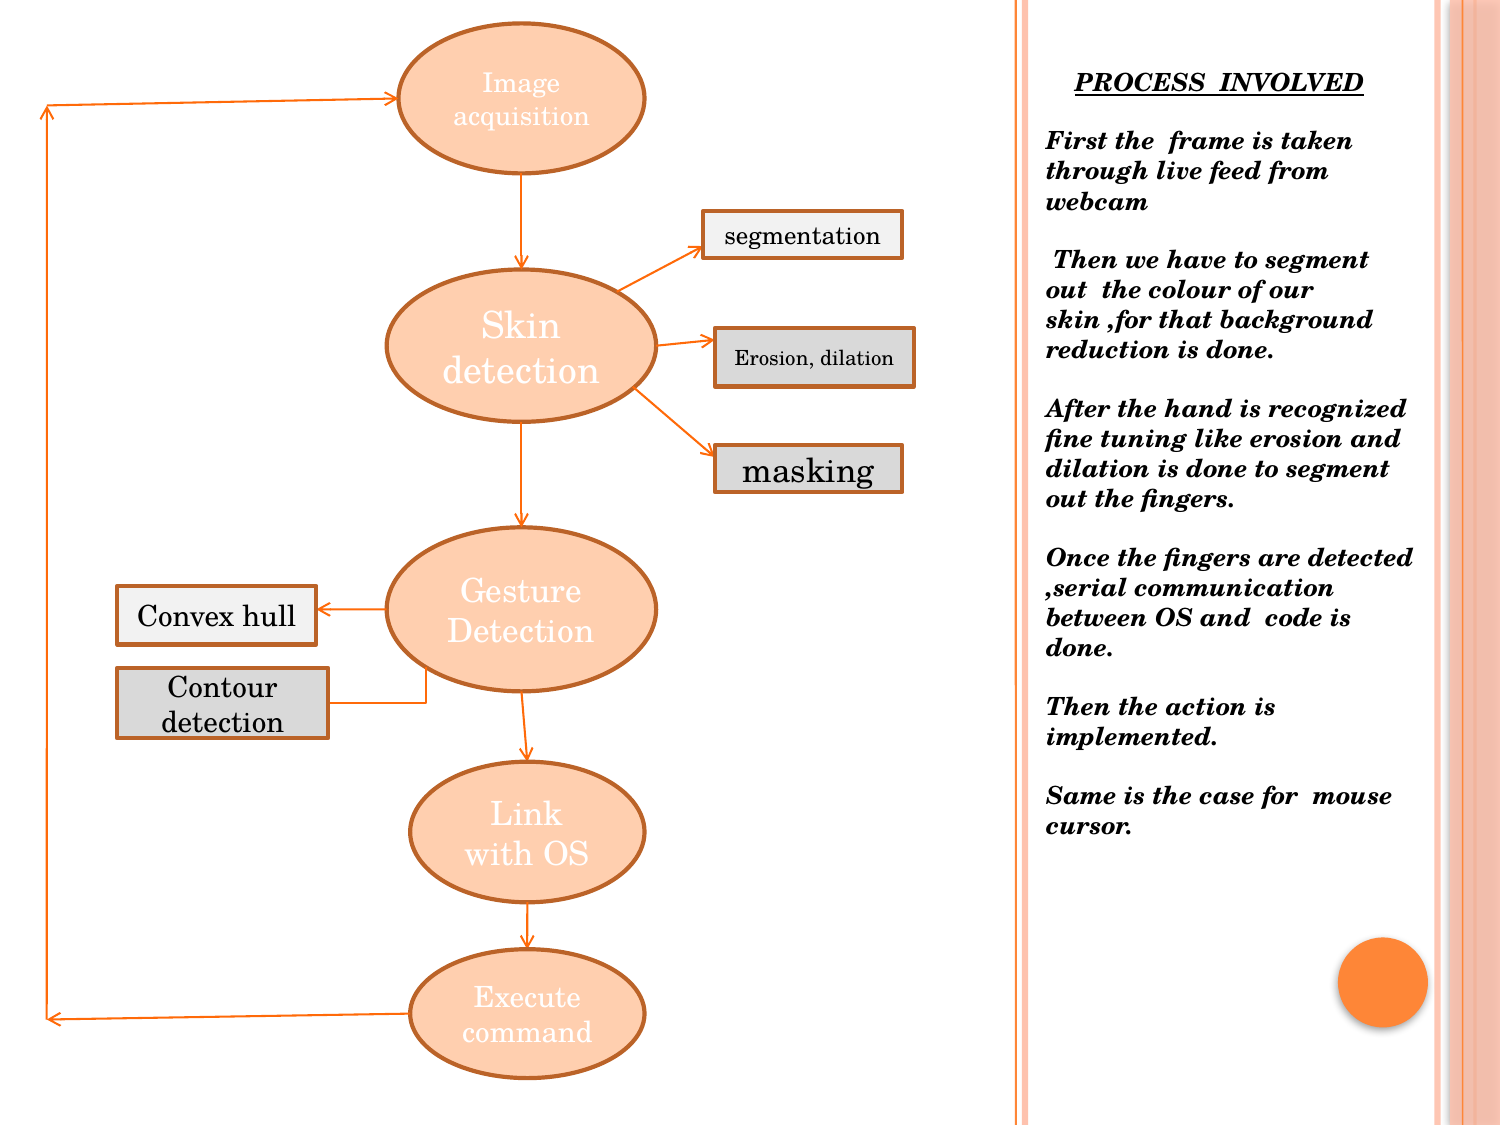

Image acquisition
    PROCESS  INVOLVED
First the  frame is taken through live feed from webcam
 Then we have to segment out  the colour of our skin ,for that background reduction is done.
After the hand is recognized fine tuning like erosion and dilation is done to segment out the fingers.
Once the fingers are detected ,serial communication between OS and  code is done.
Then the action is implemented.
Same is the case for  mouse cursor.
segmentation
Skin detection
Erosion, dilation
masking
Gesture Detection
Convex hull
Contour detection
Link with OS
Execute command